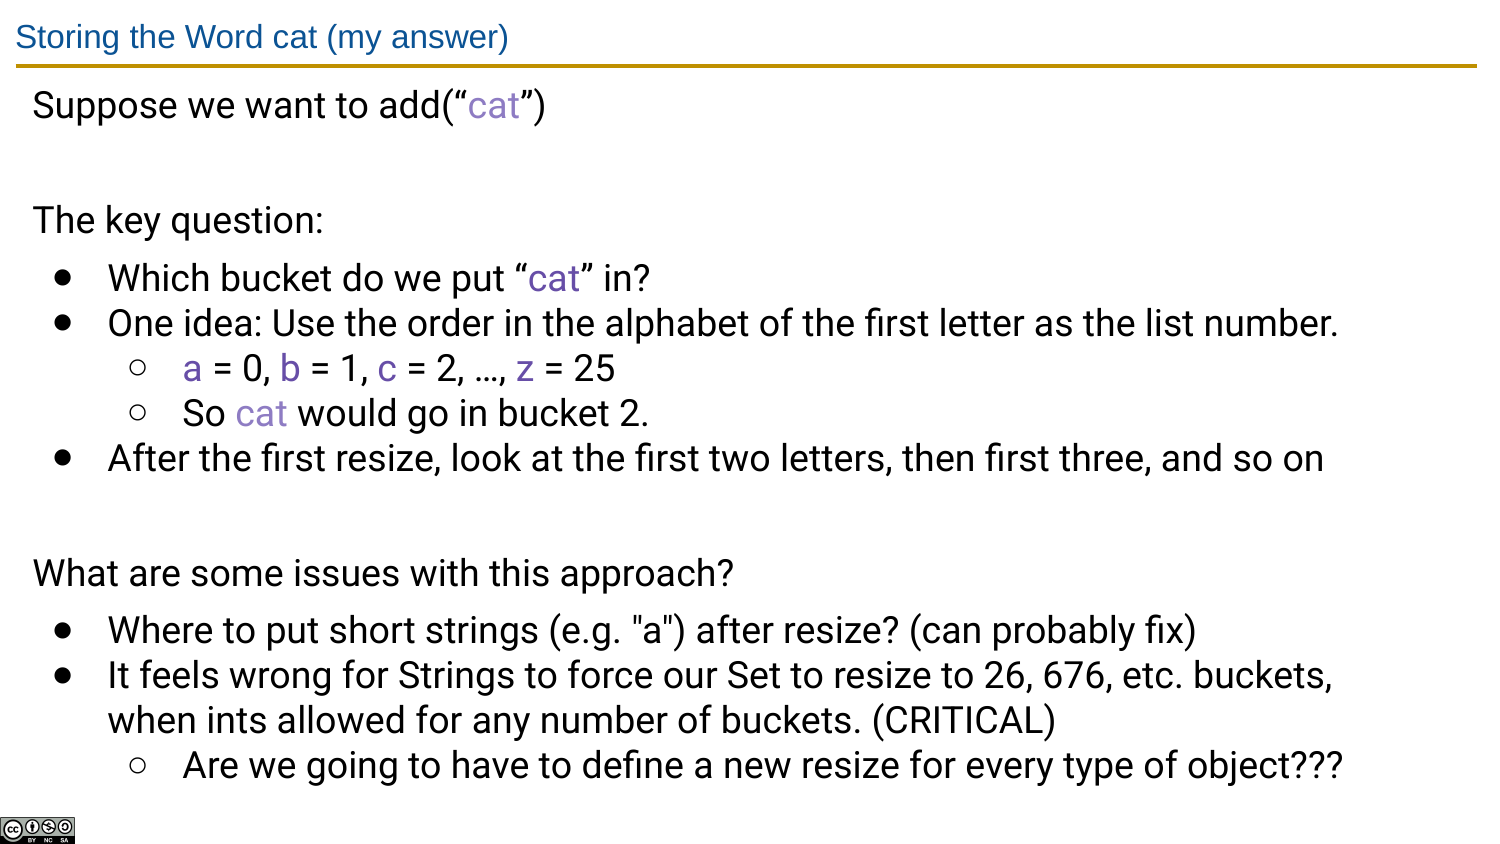

# Storing the Word cat (my answer)
Suppose we want to add(“cat”)

The key question:
Which bucket do we put “cat” in?
One idea: Use the order in the alphabet of the first letter as the list number.
a = 0, b = 1, c = 2, …, z = 25
So cat would go in bucket 2.
After the first resize, look at the first two letters, then first three, and so on

What are some issues with this approach?
Where to put short strings (e.g. "a") after resize? (can probably fix)
It feels wrong for Strings to force our Set to resize to 26, 676, etc. buckets, when ints allowed for any number of buckets. (CRITICAL)
Are we going to have to define a new resize for every type of object???